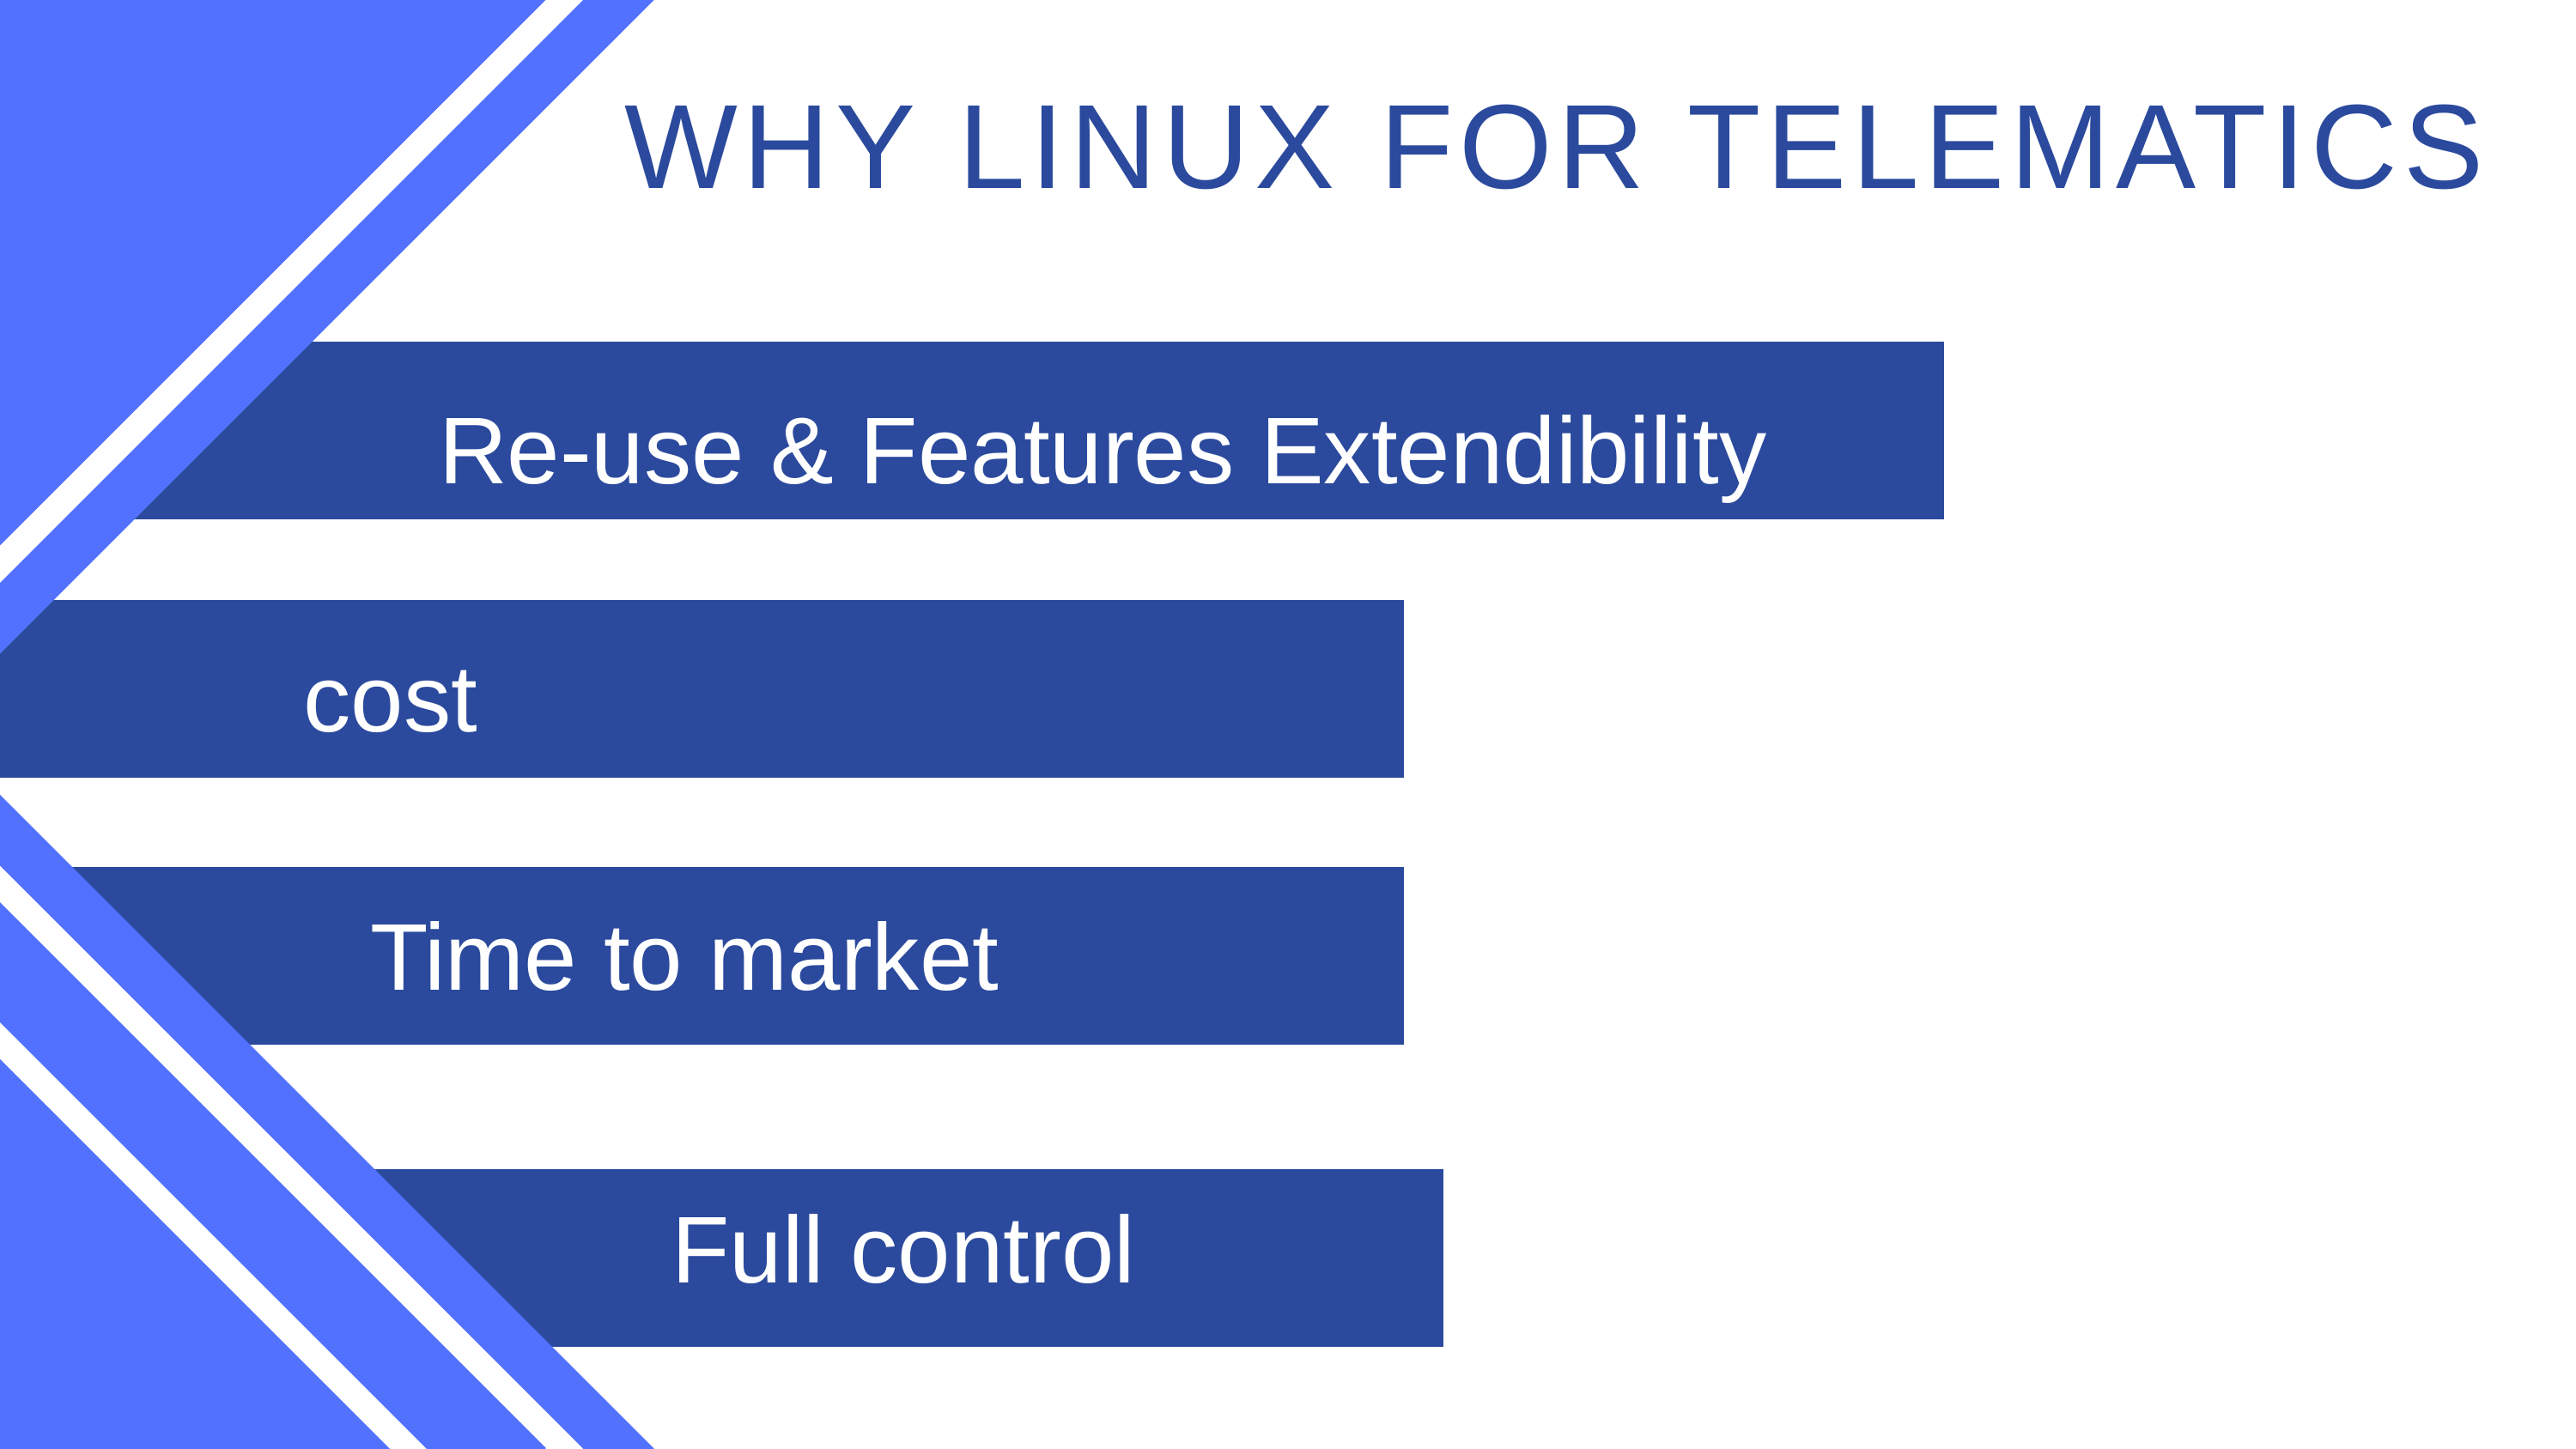

WHY LINUX FOR TELEMATICS

Re-use & Features Extendibility

cost

Time to market

Full control